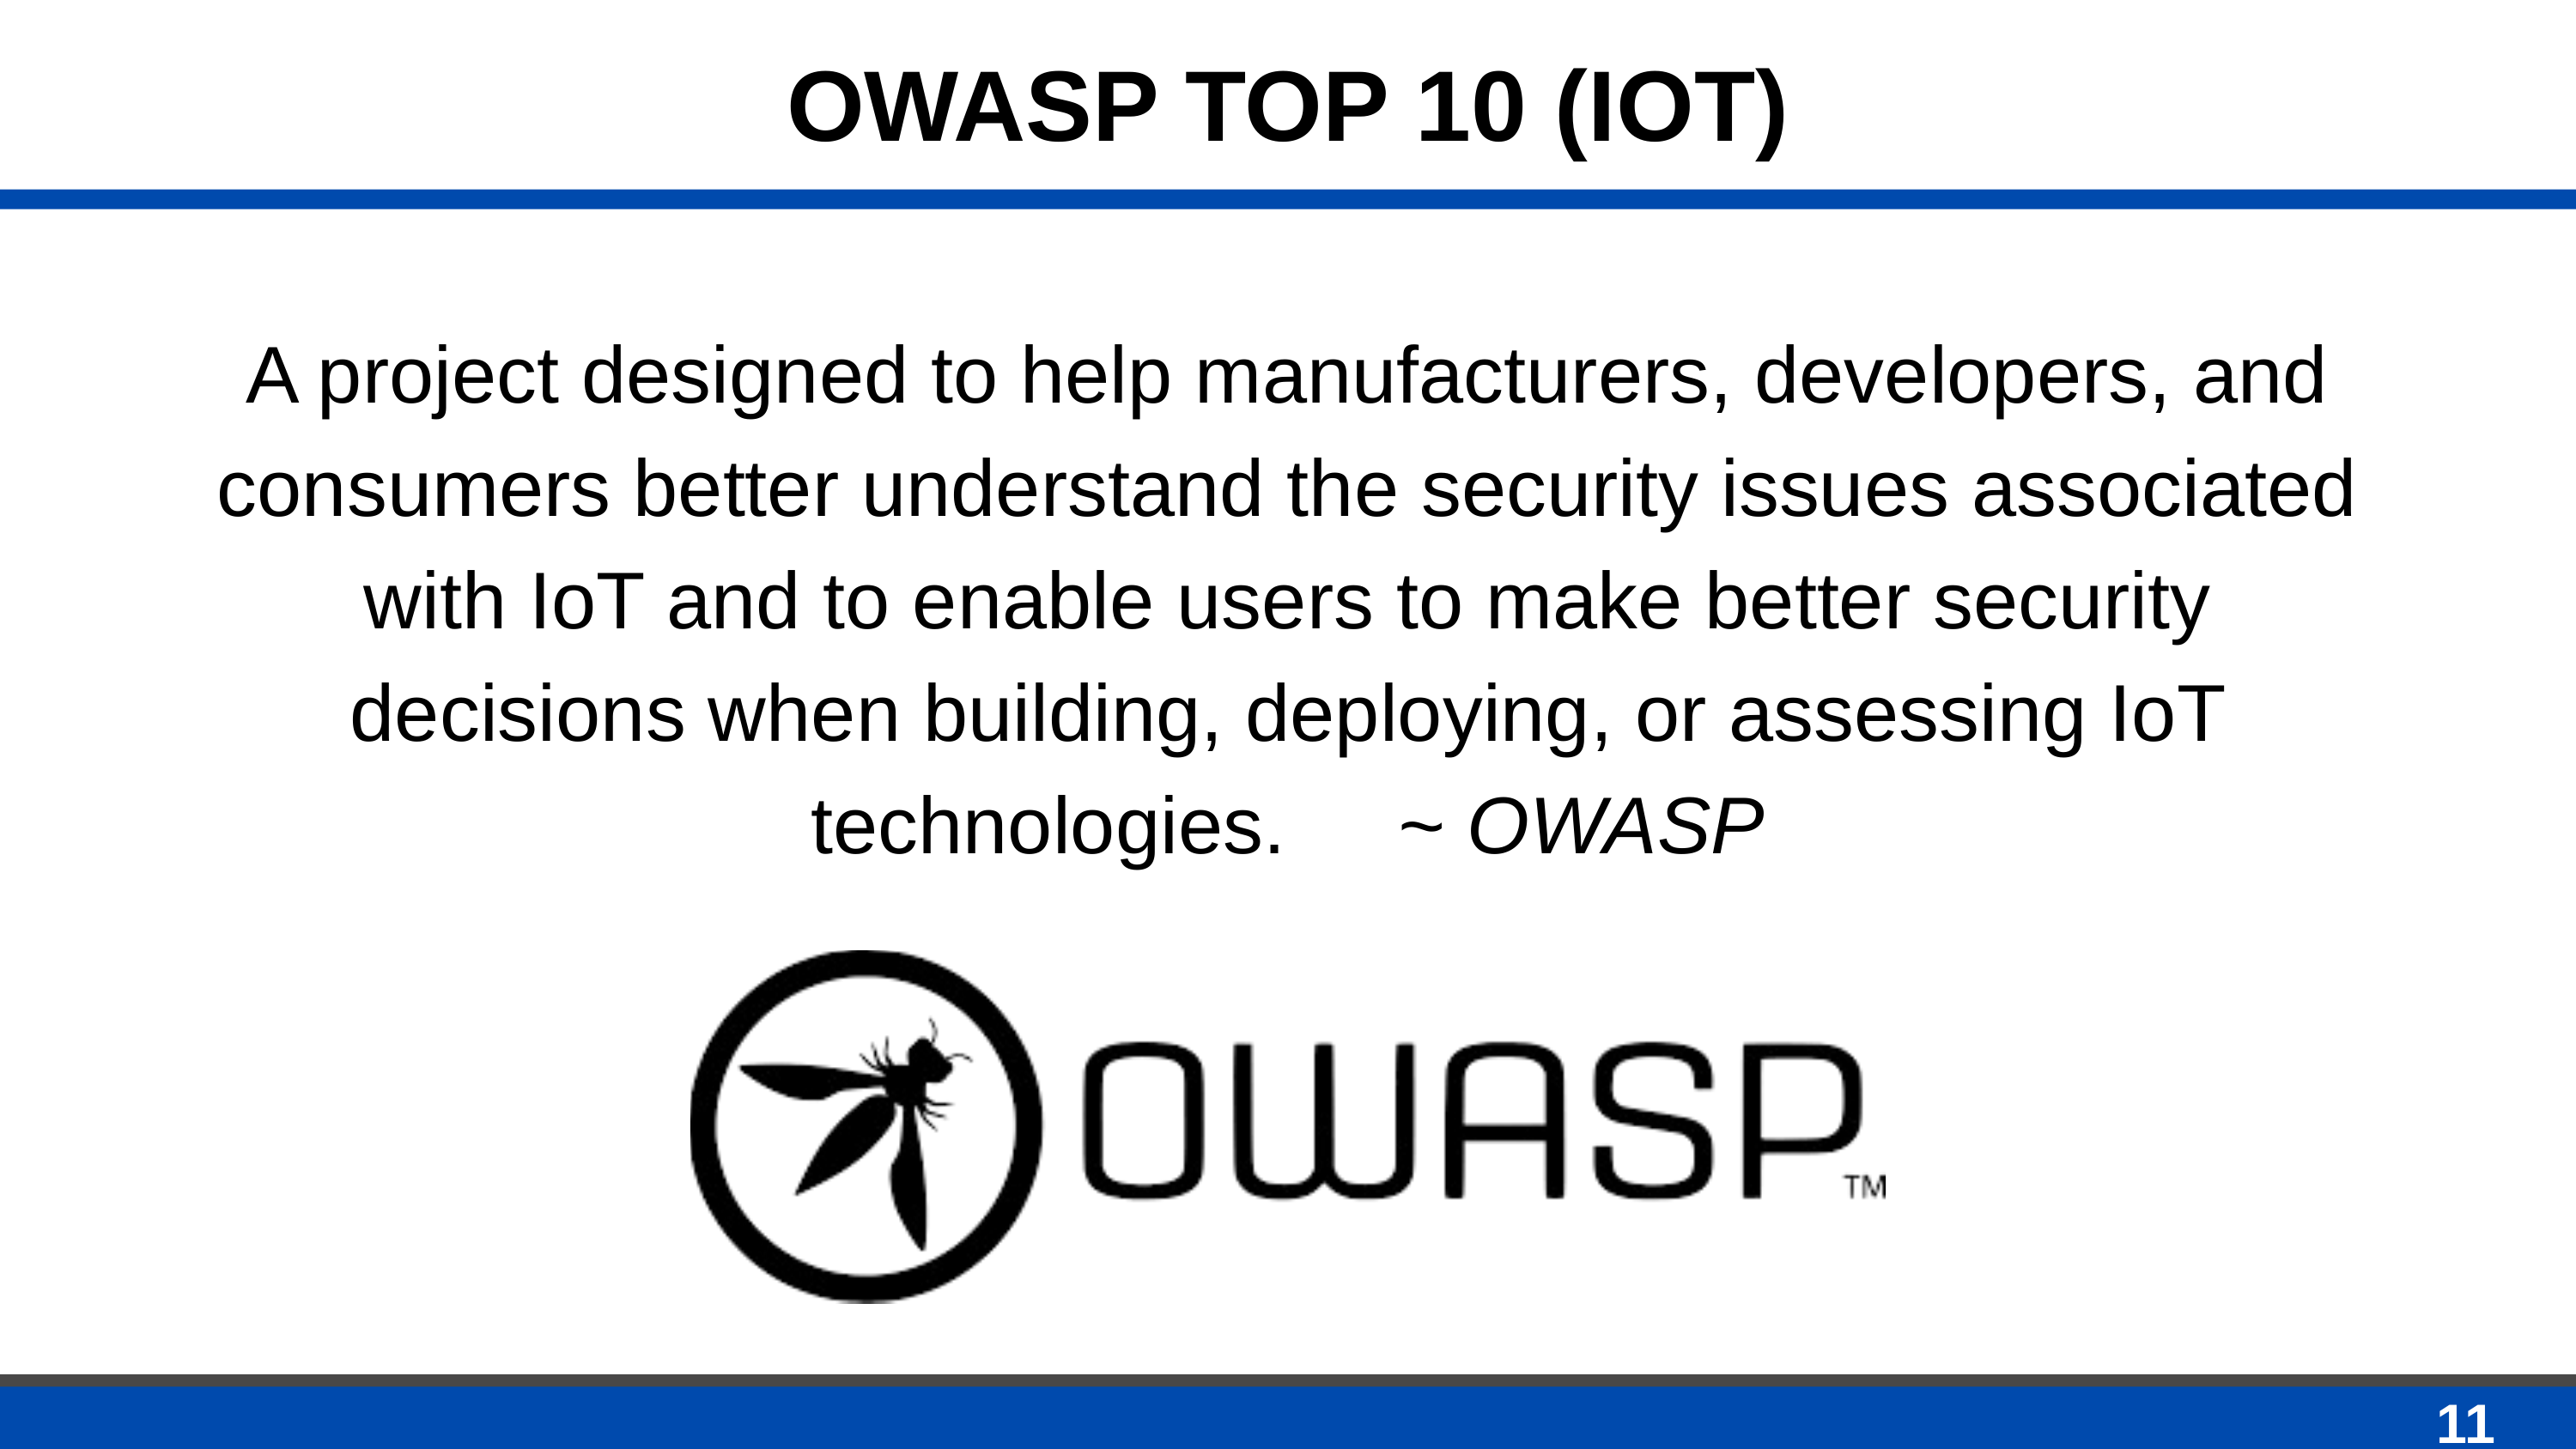

OWASP TOP 10 (IOT)

A project designed to help manufacturers, developers, and consumers better understand the security issues associated with IoT and to enable users to make better security decisions when building, deploying, or assessing IoT technologies.     ~ OWASP

11